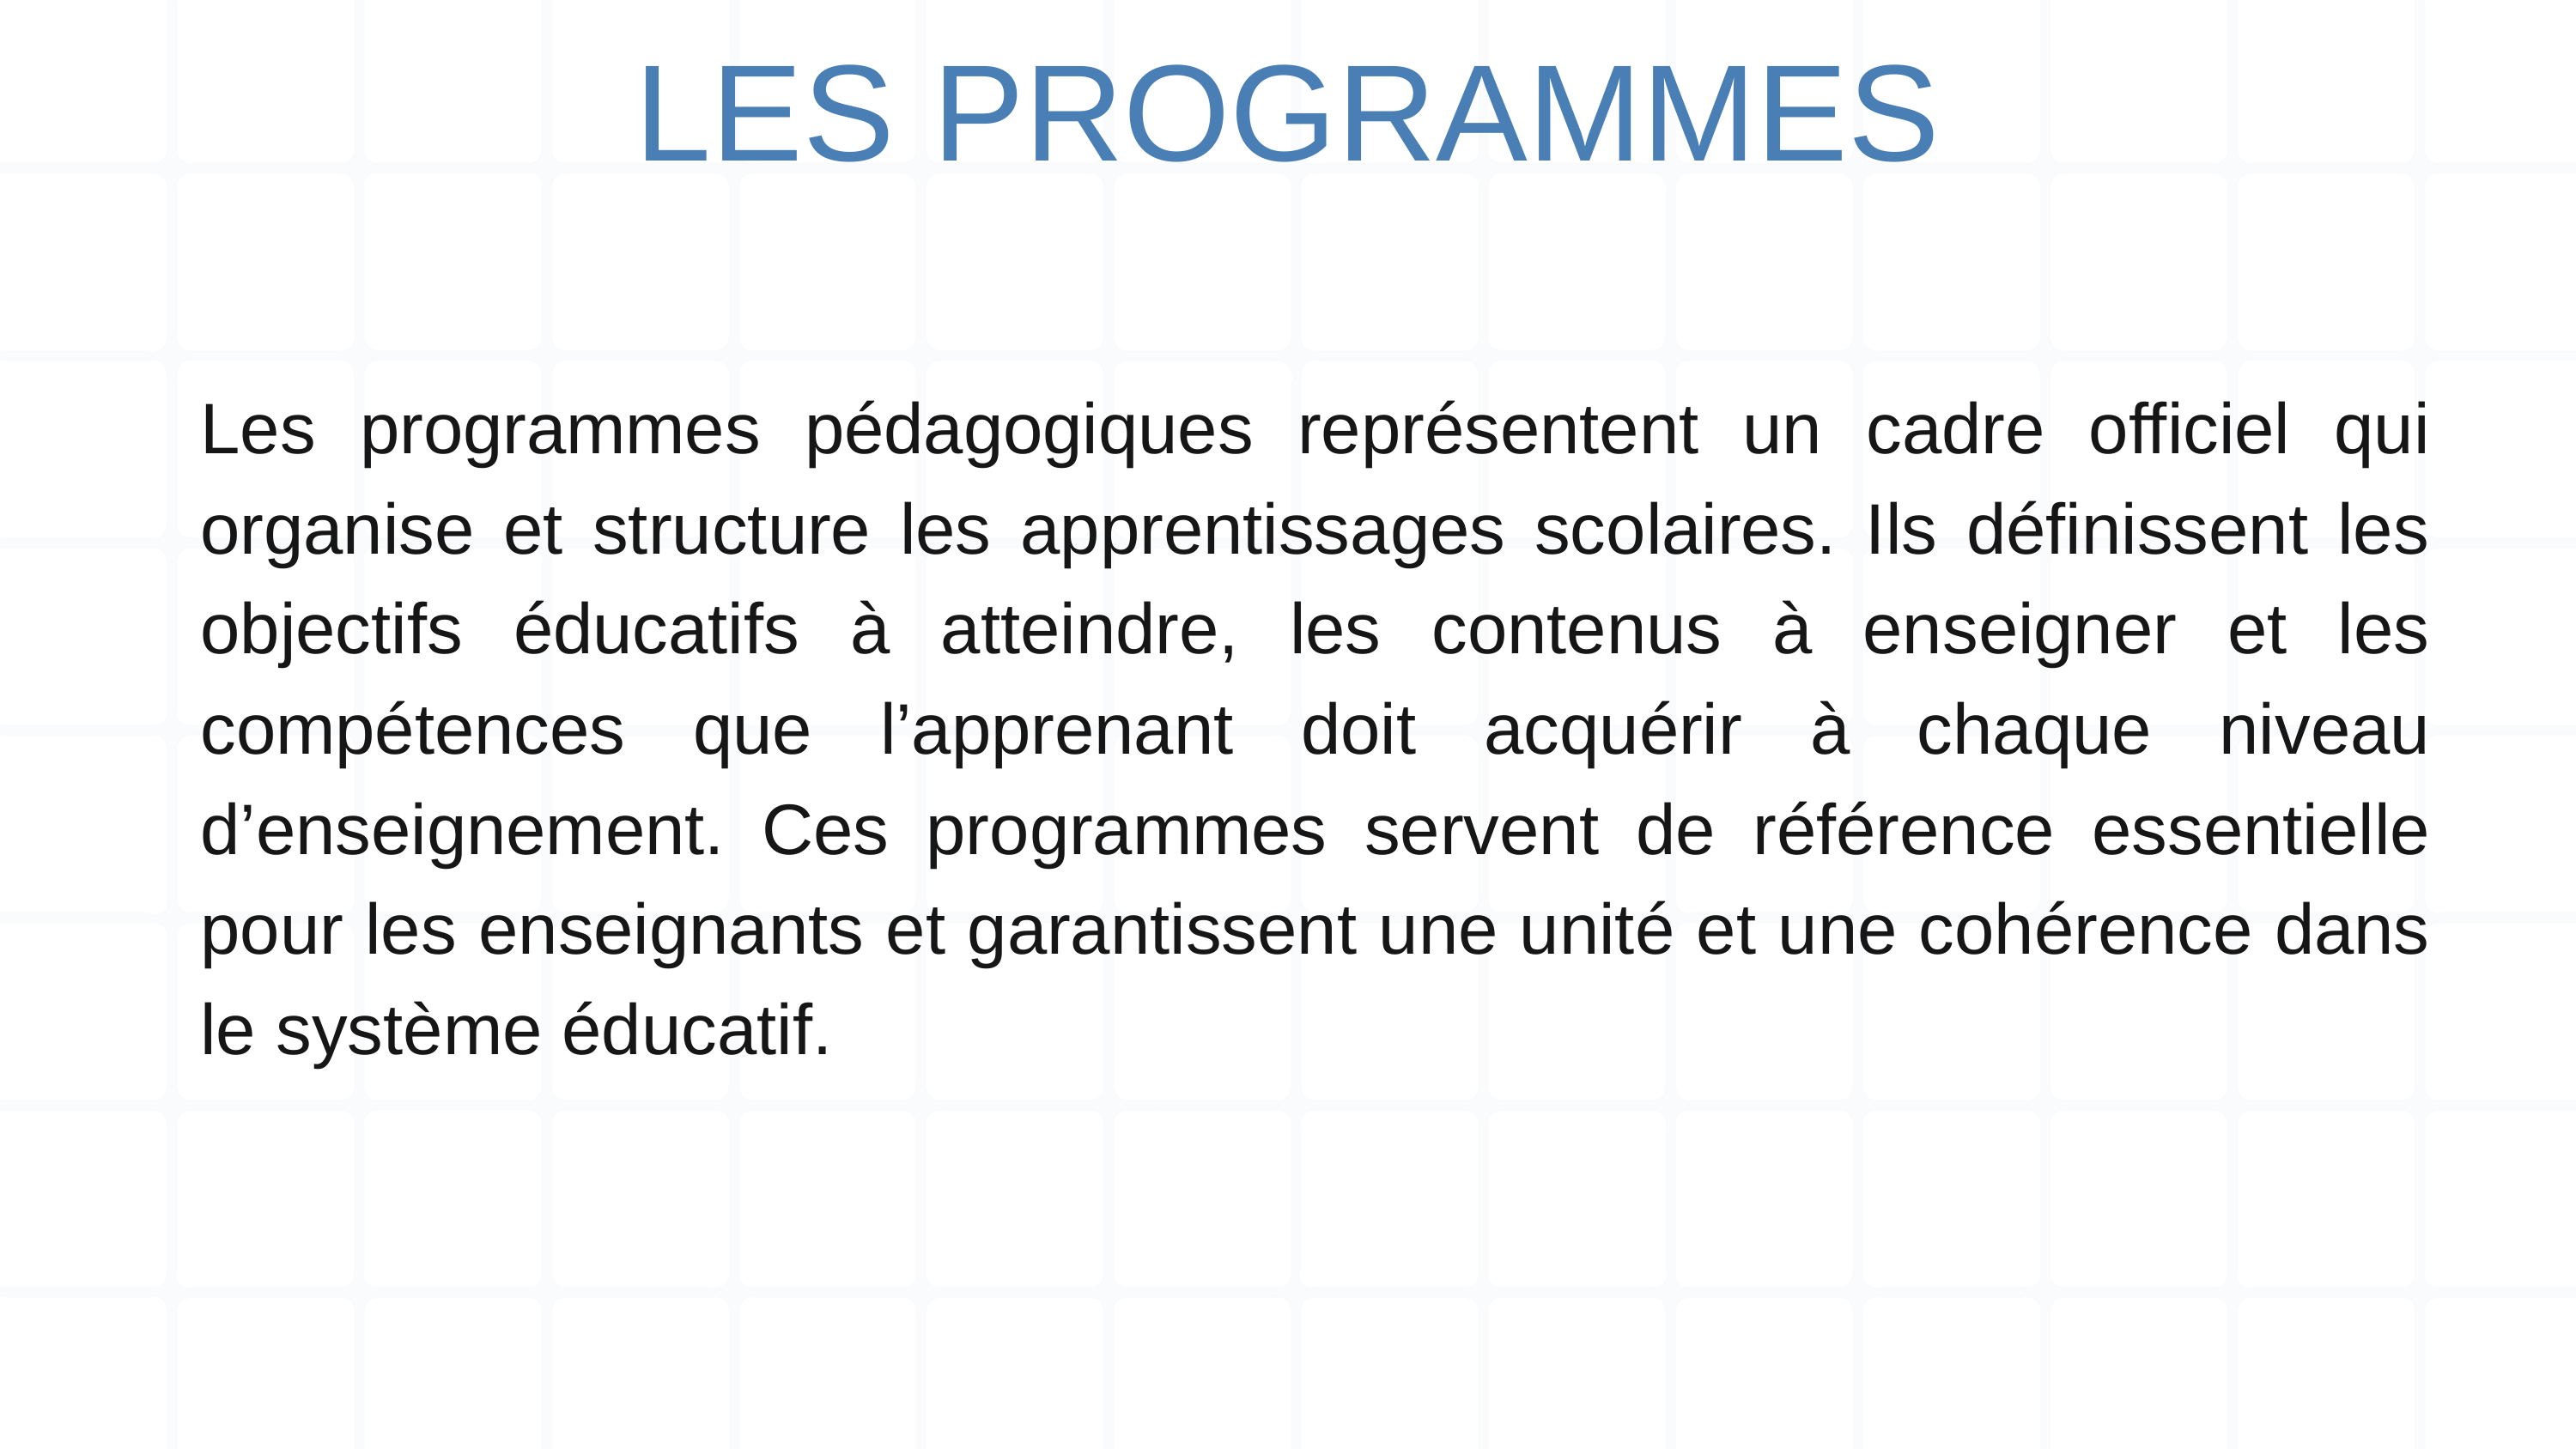

LES PROGRAMMES
Les programmes pédagogiques représentent un cadre officiel qui organise et structure les apprentissages scolaires. Ils définissent les objectifs éducatifs à atteindre, les contenus à enseigner et les compétences que l’apprenant doit acquérir à chaque niveau d’enseignement. Ces programmes servent de référence essentielle pour les enseignants et garantissent une unité et une cohérence dans le système éducatif.